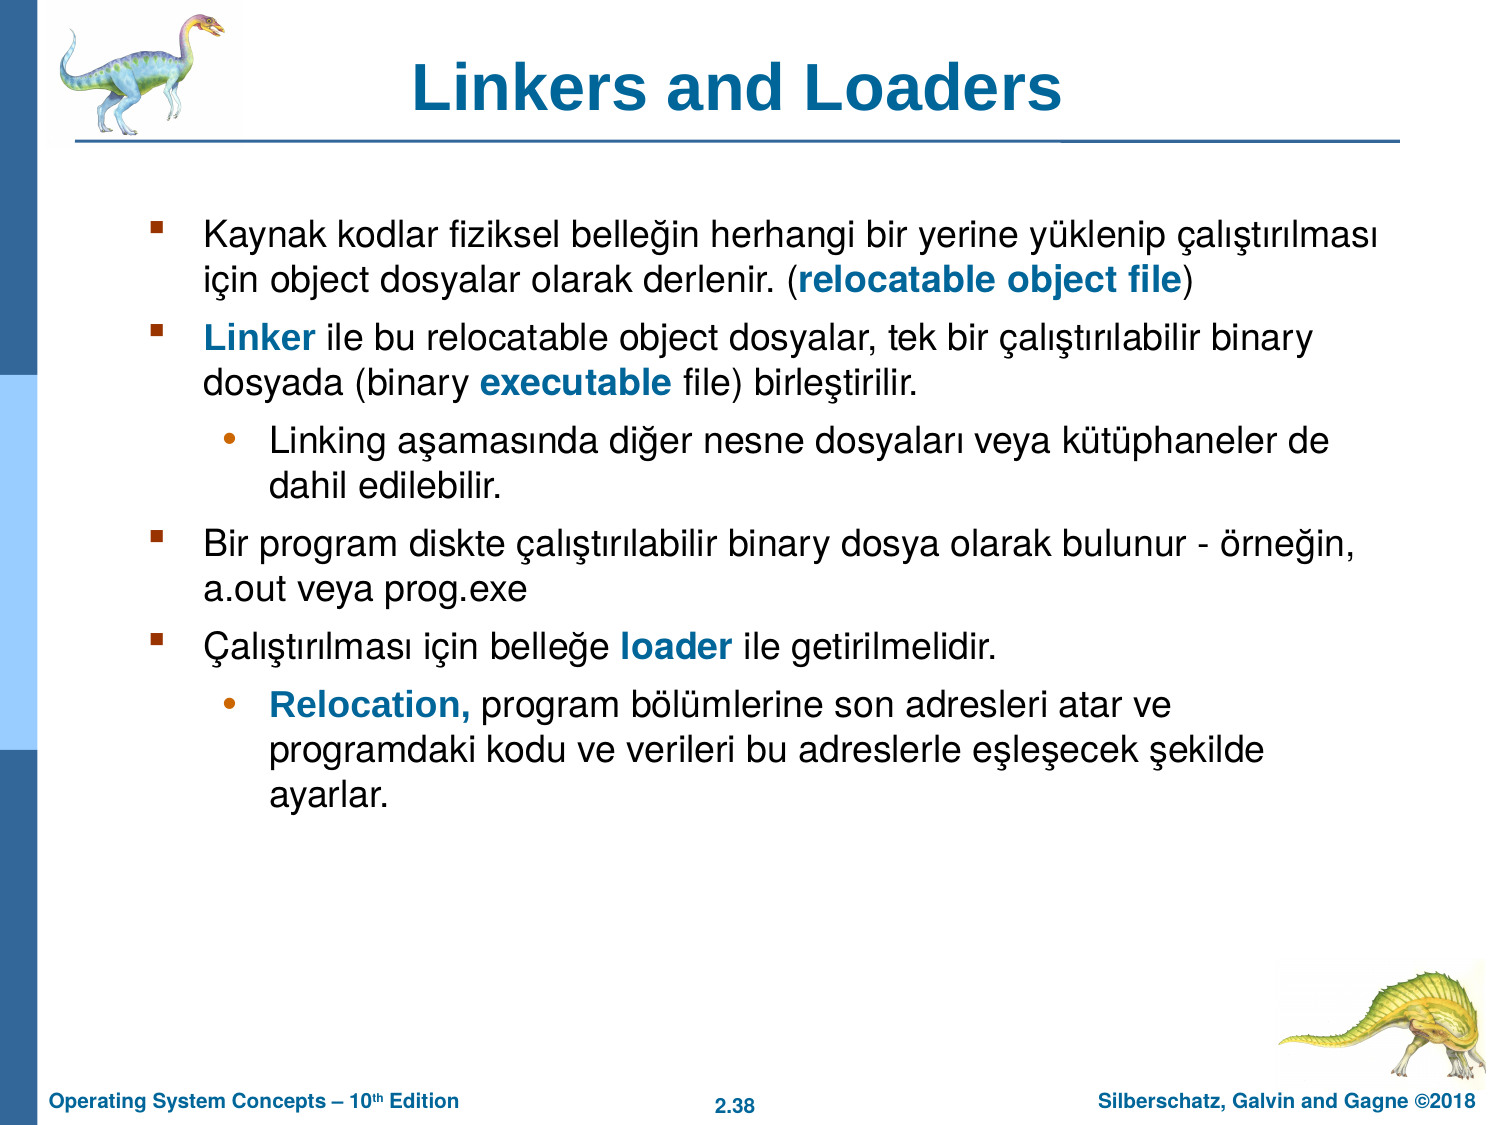

# Linkers and Loaders
Kaynak kodlar fiziksel belleğin herhangi bir yerine yüklenip çalıştırılması için object dosyalar olarak derlenir. (relocatable object file)
Linker ile bu relocatable object dosyalar, tek bir çalıştırılabilir binary dosyada (binary executable file) birleştirilir.
Linking aşamasında diğer nesne dosyaları veya kütüphaneler de dahil edilebilir.
Bir program diskte çalıştırılabilir binary dosya olarak bulunur - örneğin, a.out veya prog.exe
Çalıştırılması için belleğe loader ile getirilmelidir.
Relocation, program bölümlerine son adresleri atar ve programdaki kodu ve verileri bu adreslerle eşleşecek şekilde ayarlar.